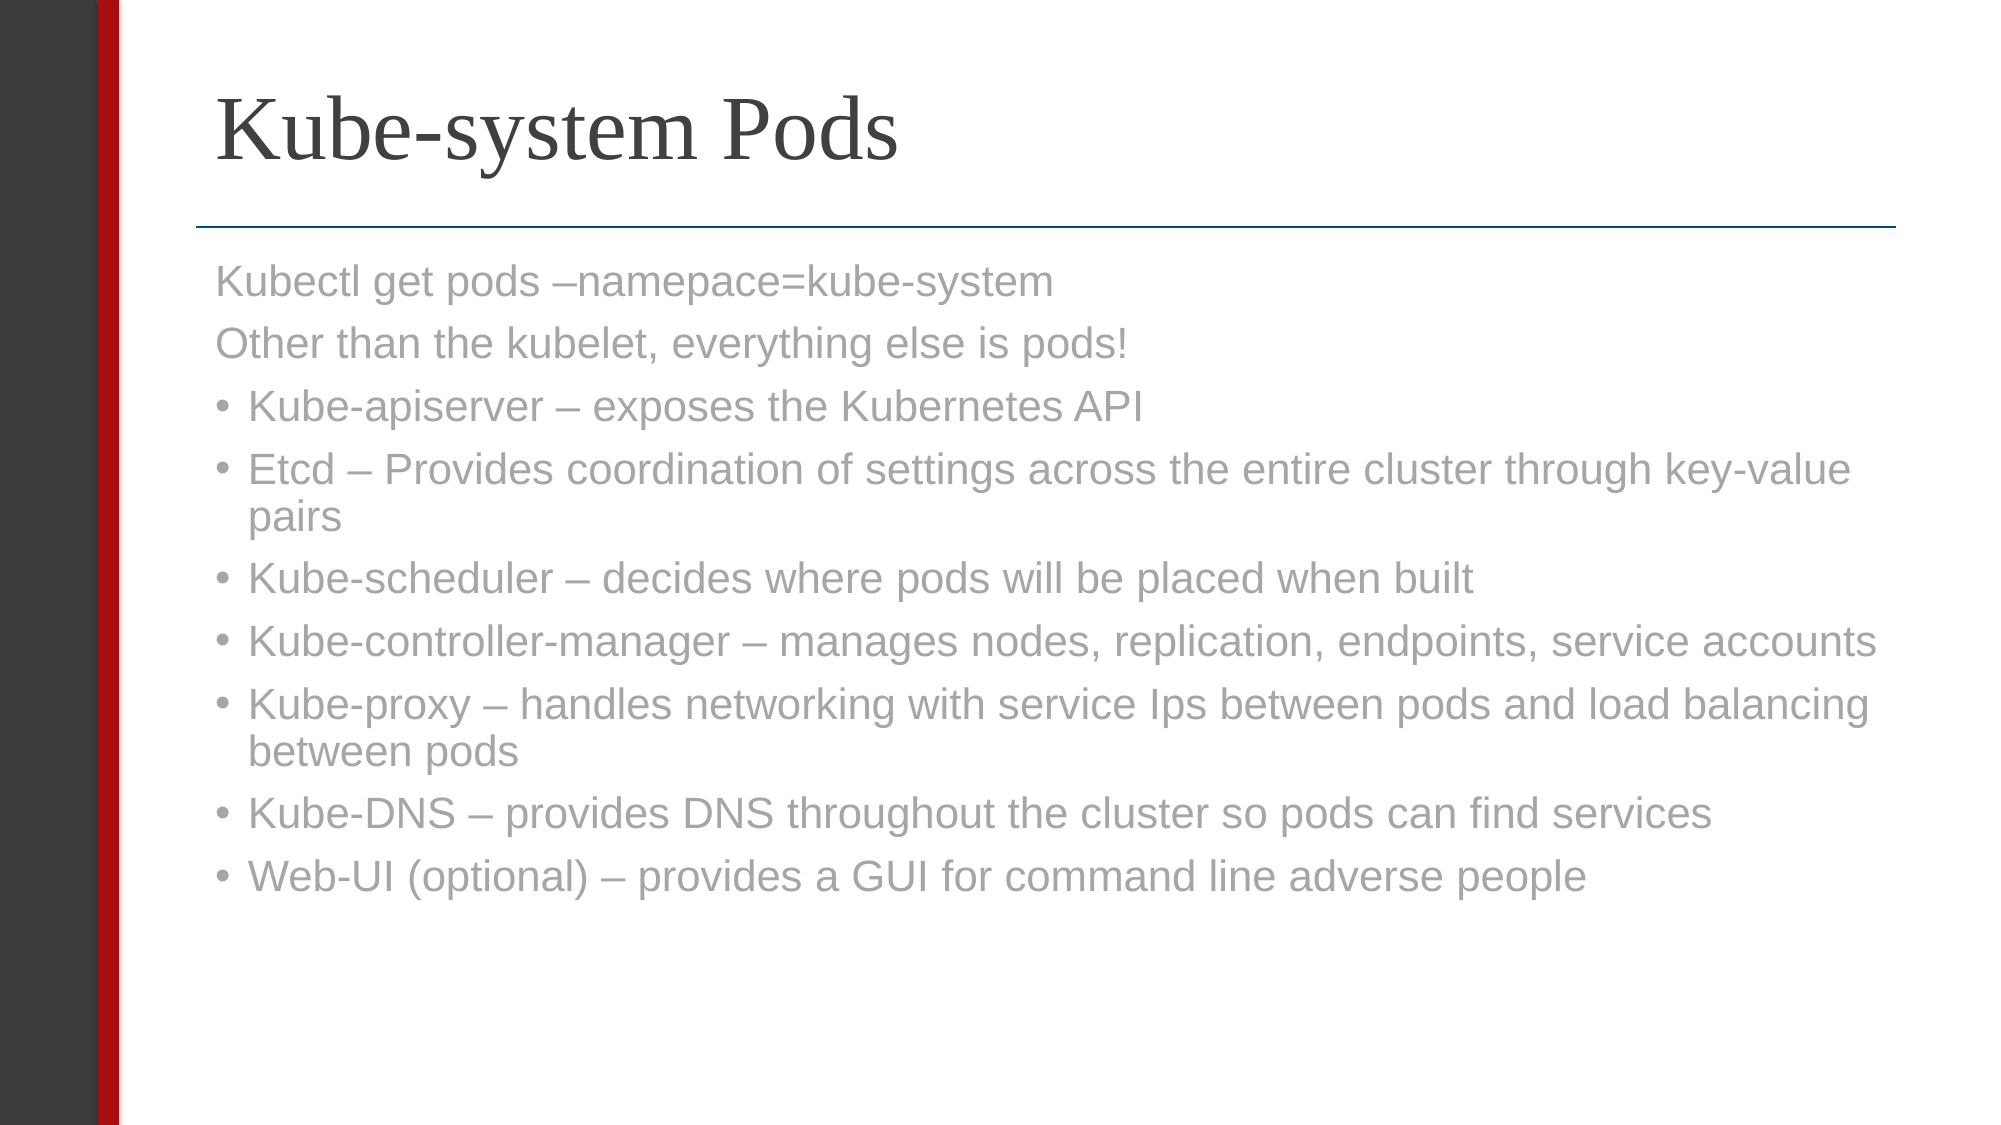

# Kube-system Pods
Kubectl get pods –namepace=kube-system
Other than the kubelet, everything else is pods!
Kube-apiserver – exposes the Kubernetes API
Etcd – Provides coordination of settings across the entire cluster through key-value pairs
Kube-scheduler – decides where pods will be placed when built
Kube-controller-manager – manages nodes, replication, endpoints, service accounts
Kube-proxy – handles networking with service Ips between pods and load balancing between pods
Kube-DNS – provides DNS throughout the cluster so pods can find services
Web-UI (optional) – provides a GUI for command line adverse people